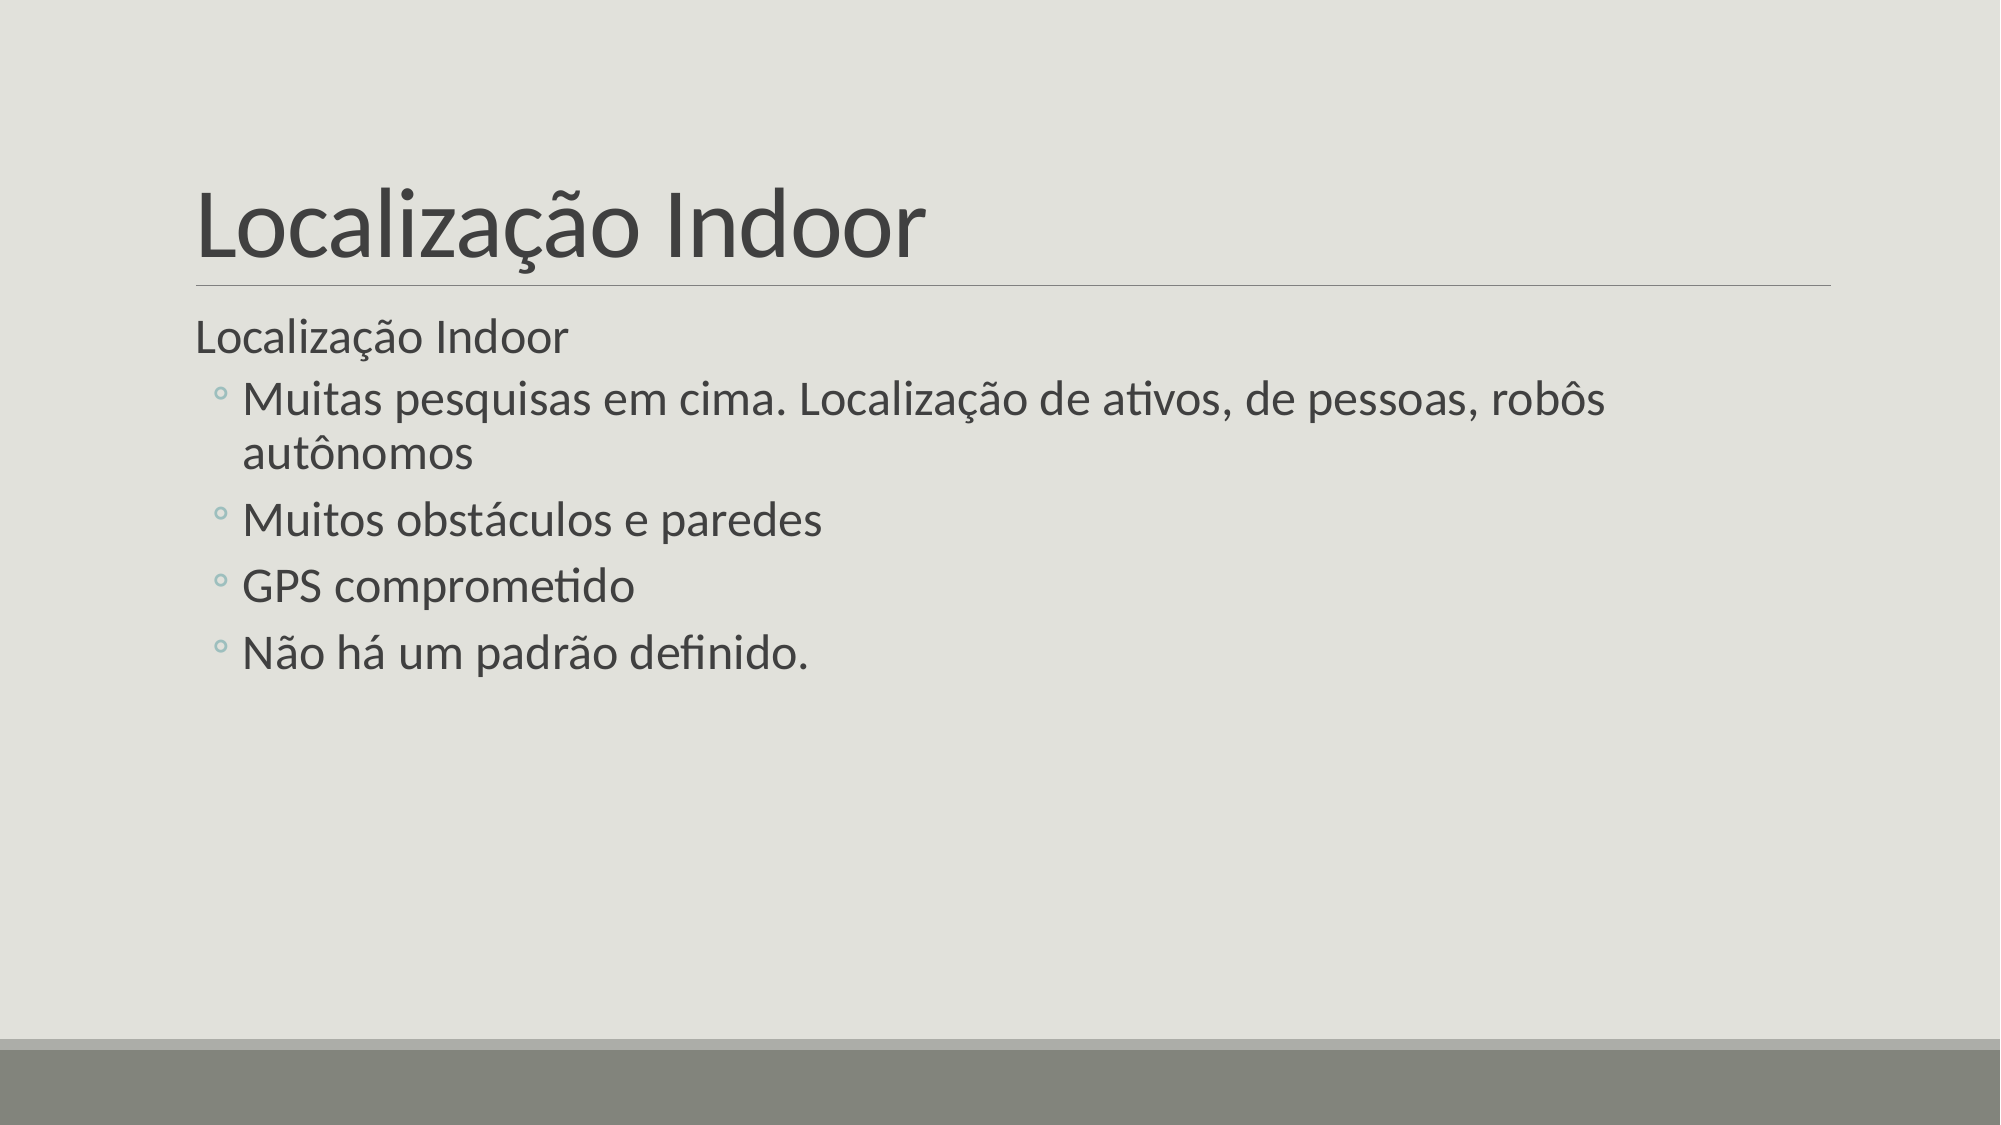

# Localização Indoor
Localização Indoor
Muitas pesquisas em cima. Localização de ativos, de pessoas, robôs autônomos
Muitos obstáculos e paredes
GPS comprometido
Não há um padrão definido.